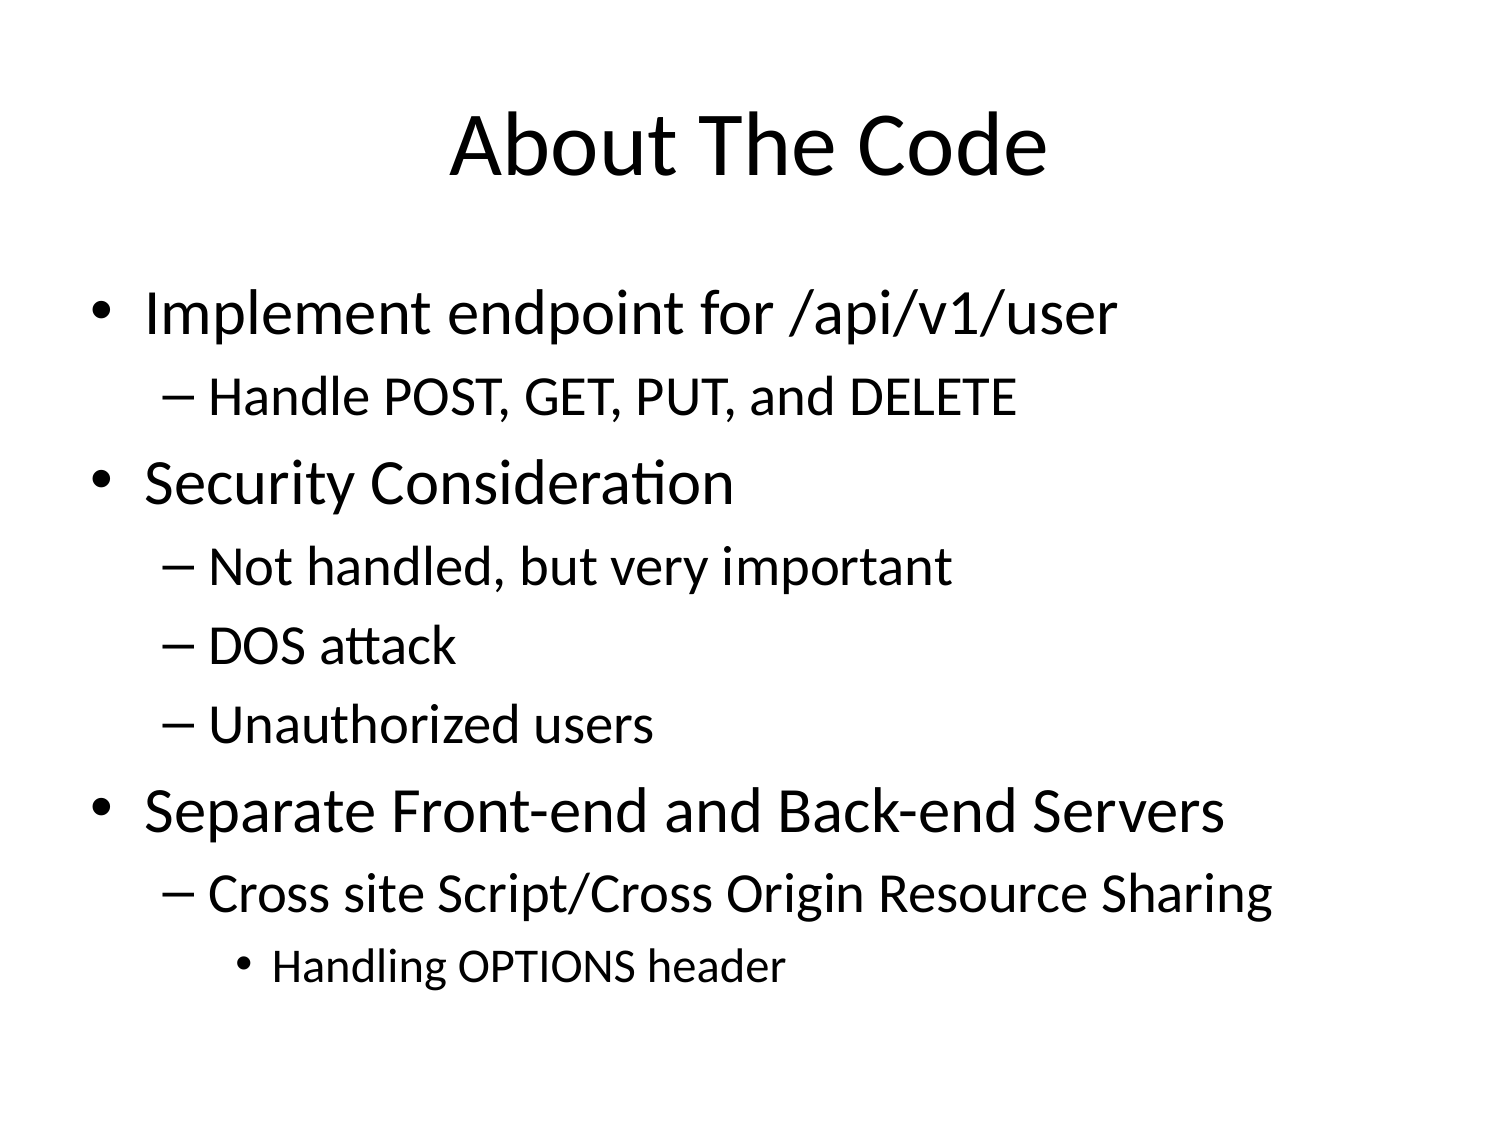

# About The Code
Implement endpoint for /api/v1/user
Handle POST, GET, PUT, and DELETE
Security Consideration
Not handled, but very important
DOS attack
Unauthorized users
Separate Front-end and Back-end Servers
Cross site Script/Cross Origin Resource Sharing
Handling OPTIONS header